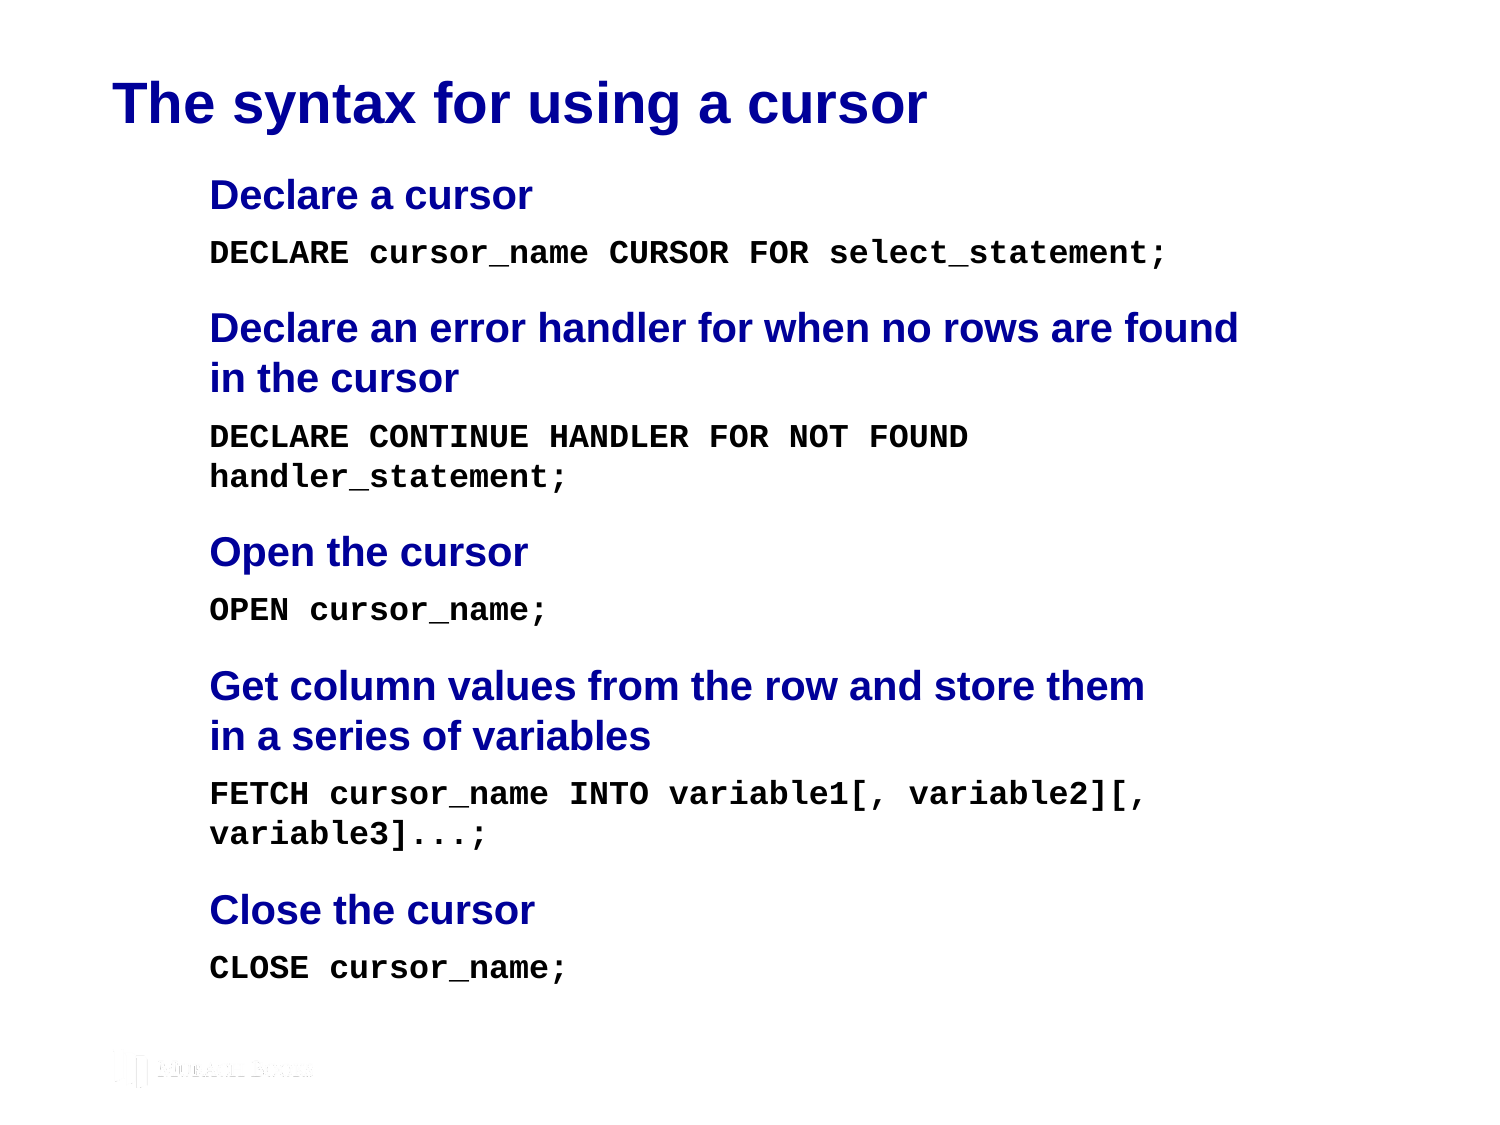

# The syntax for using a cursor
Declare a cursor
DECLARE cursor_name CURSOR FOR select_statement;
Declare an error handler for when no rows are found
in the cursor
DECLARE CONTINUE HANDLER FOR NOT FOUND handler_statement;
Open the cursor
OPEN cursor_name;
Get column values from the row and store them
in a series of variables
FETCH cursor_name INTO variable1[, variable2][, variable3]...;
Close the cursor
CLOSE cursor_name;

© 2019, Mike Murach & Associates, Inc.
Murach’s MySQL 3rd Edition

C13, Slide 143